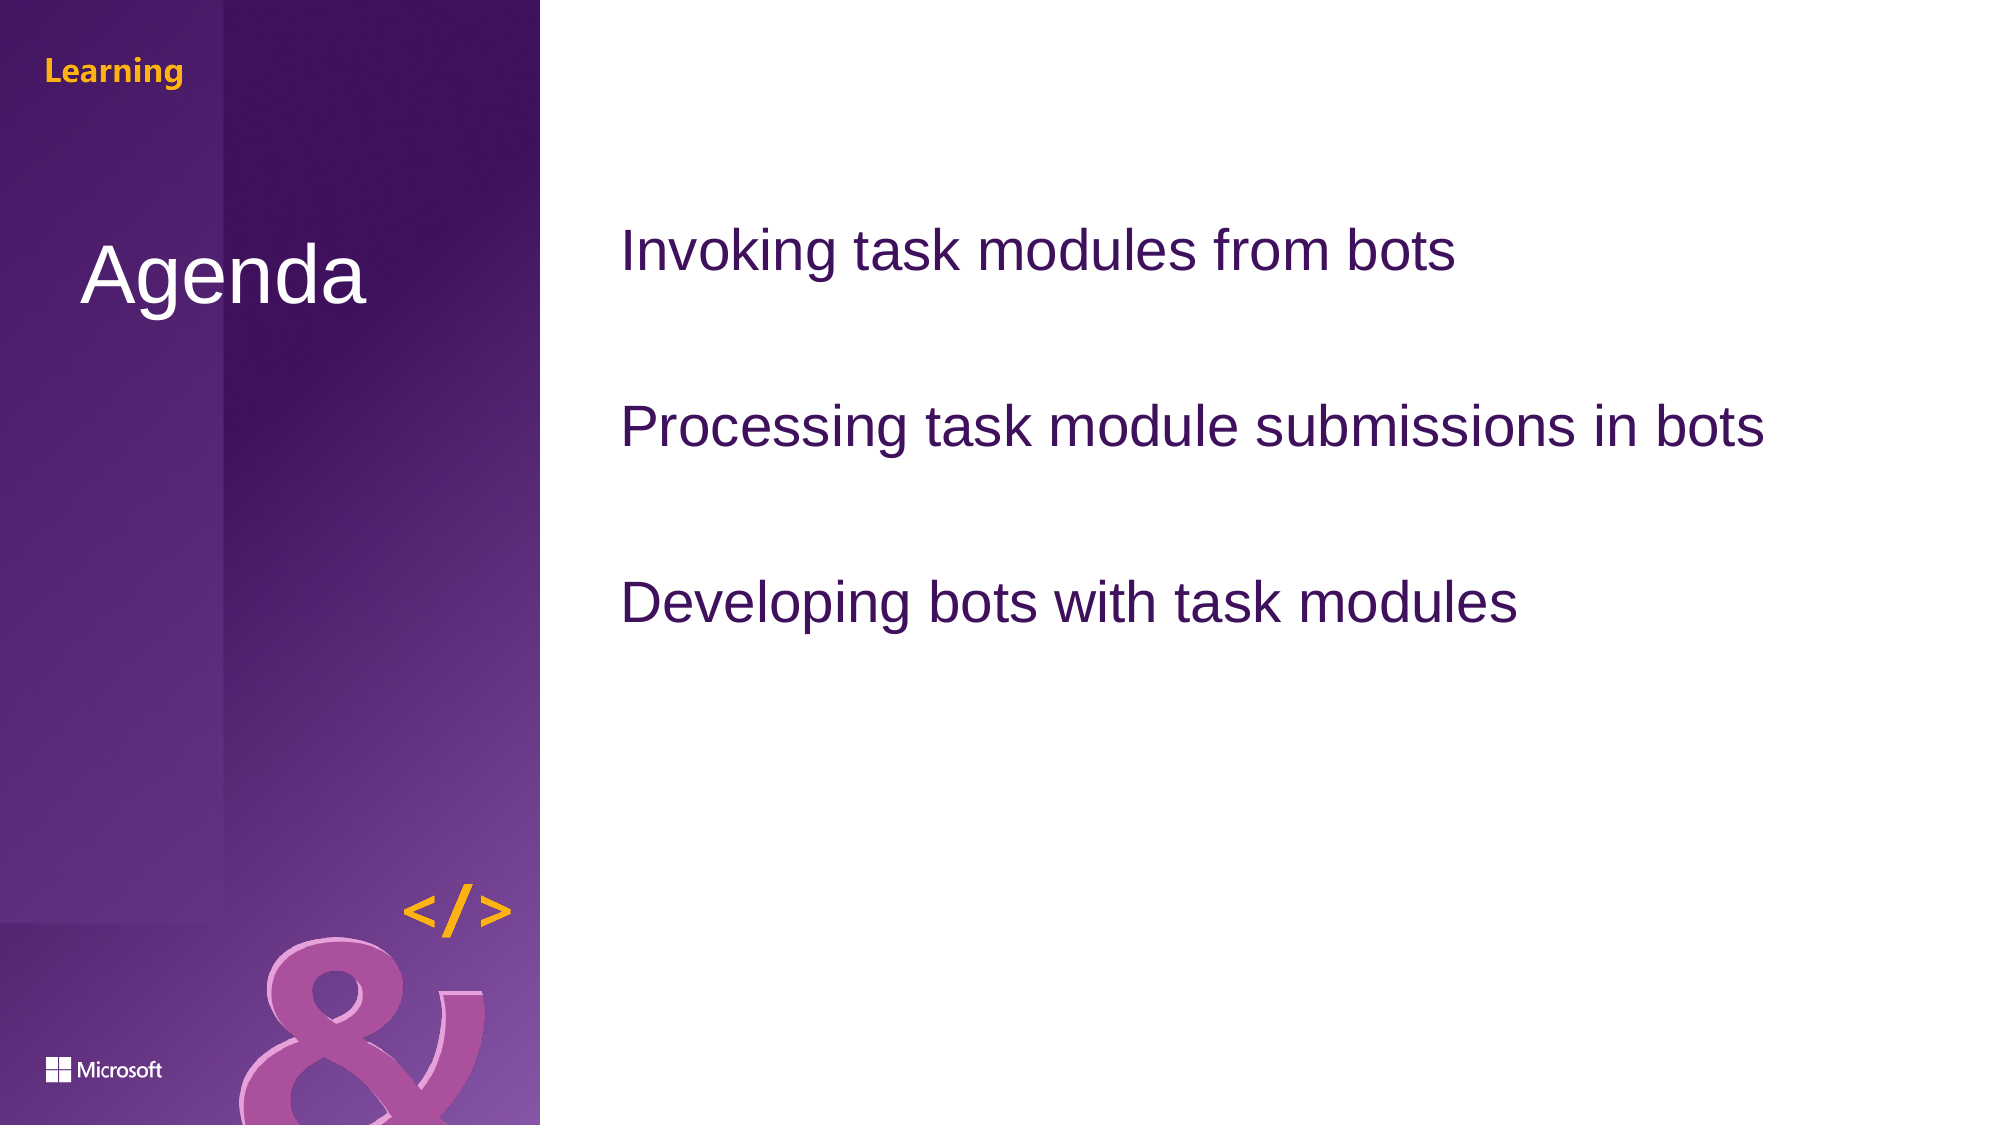

Invoking task modules from bots

Processing task module submissions in bots

Developing bots with task modules